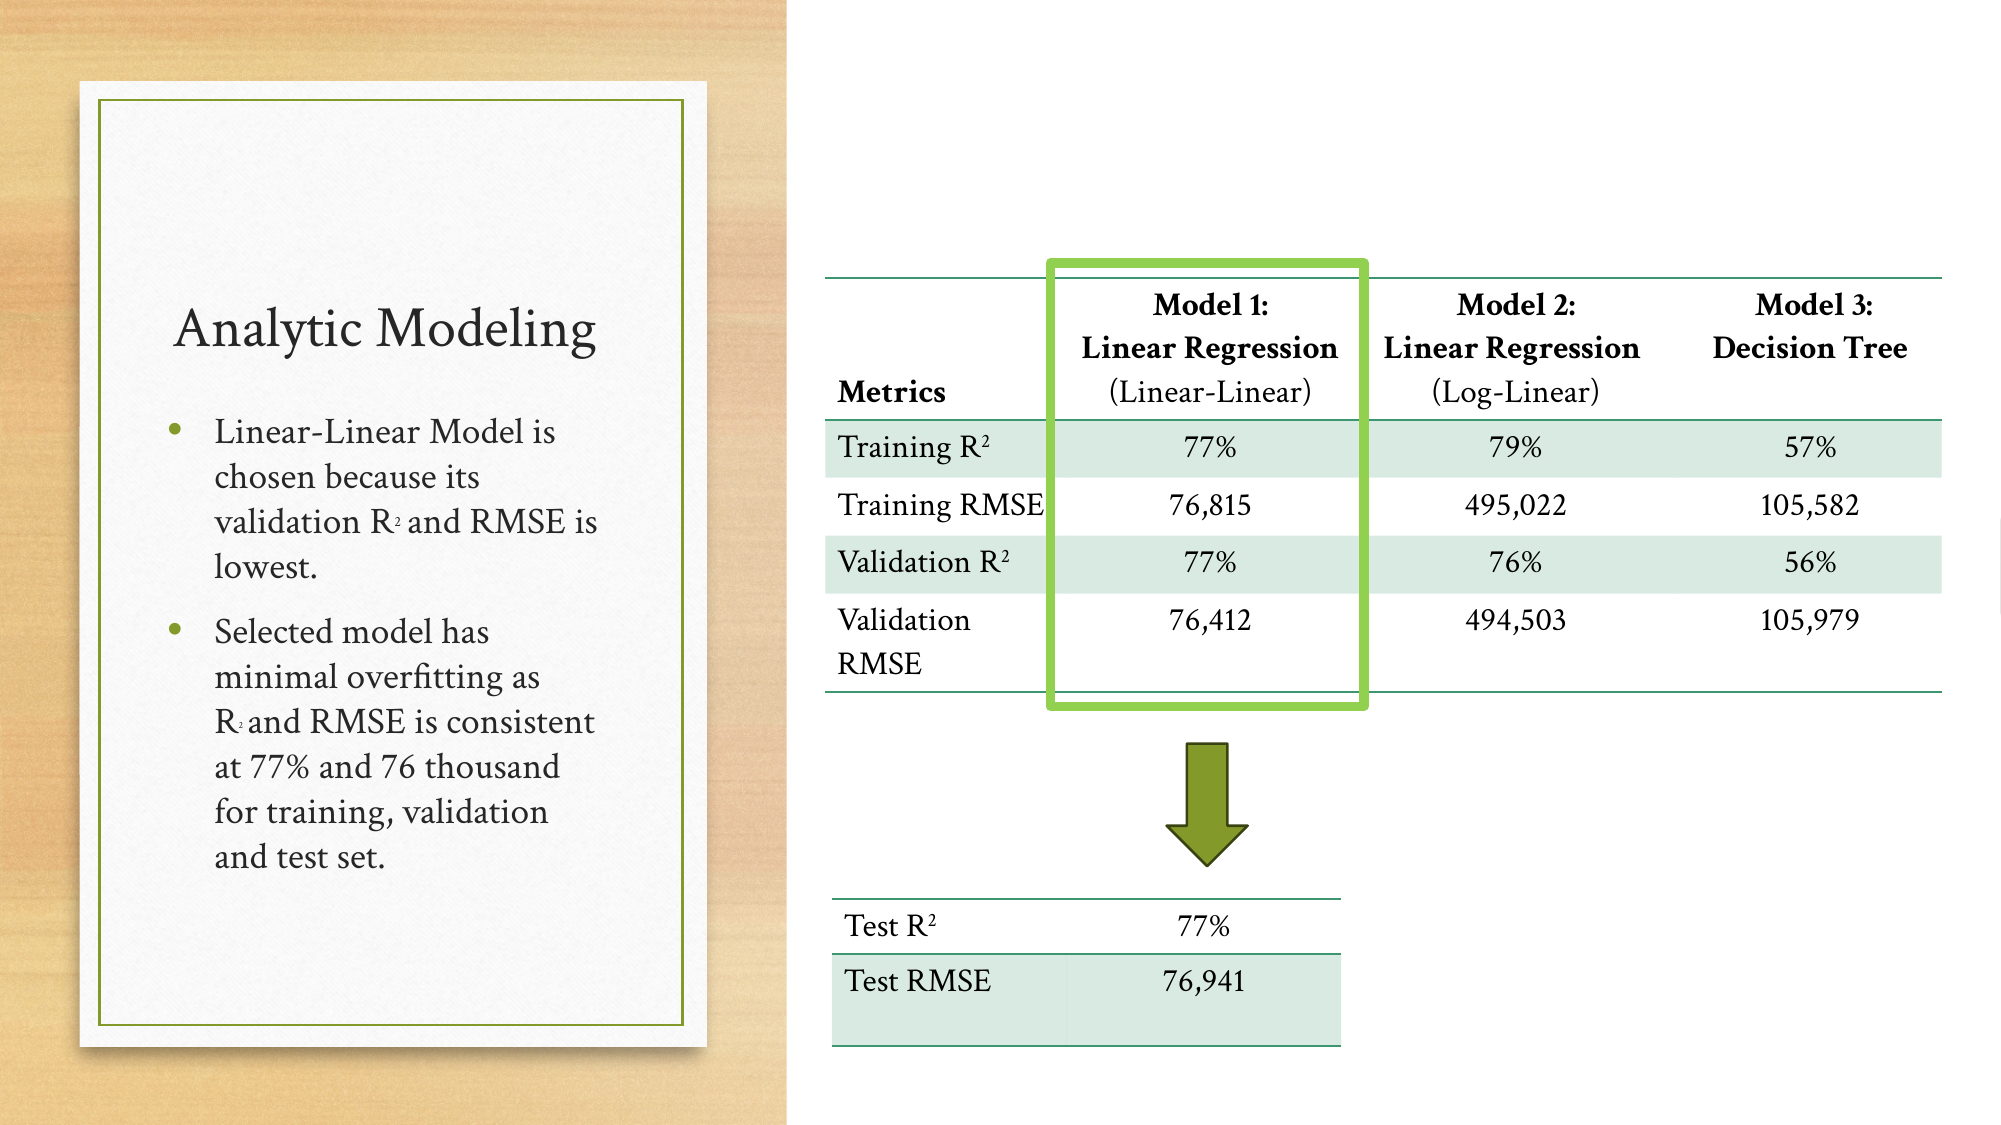

# Analytic Modeling

| Metrics | Model 1: Linear Regression (Linear-Linear) | Model 2: Linear Regression  (Log-Linear) | Model 3: Decision Tree |
| --- | --- | --- | --- |
| Training R2 | 77% | 79% | 57% |
| Training RMSE | 76,815 | 495,022 | 105,582 |
| Validation R2 | 77% | 76% | 56% |
| Validation  RMSE | 76,412 | 494,503 | 105,979 |
Linear-Linear Model is chosen because its validation R2  and RMSE is lowest.
Selected model has minimal overfitting as R2  and RMSE is consistent at 77% and 76 thousand for training, validation and test set.

| Test R2 | 77% |
| --- | --- |
| Test RMSE | 76,941 |